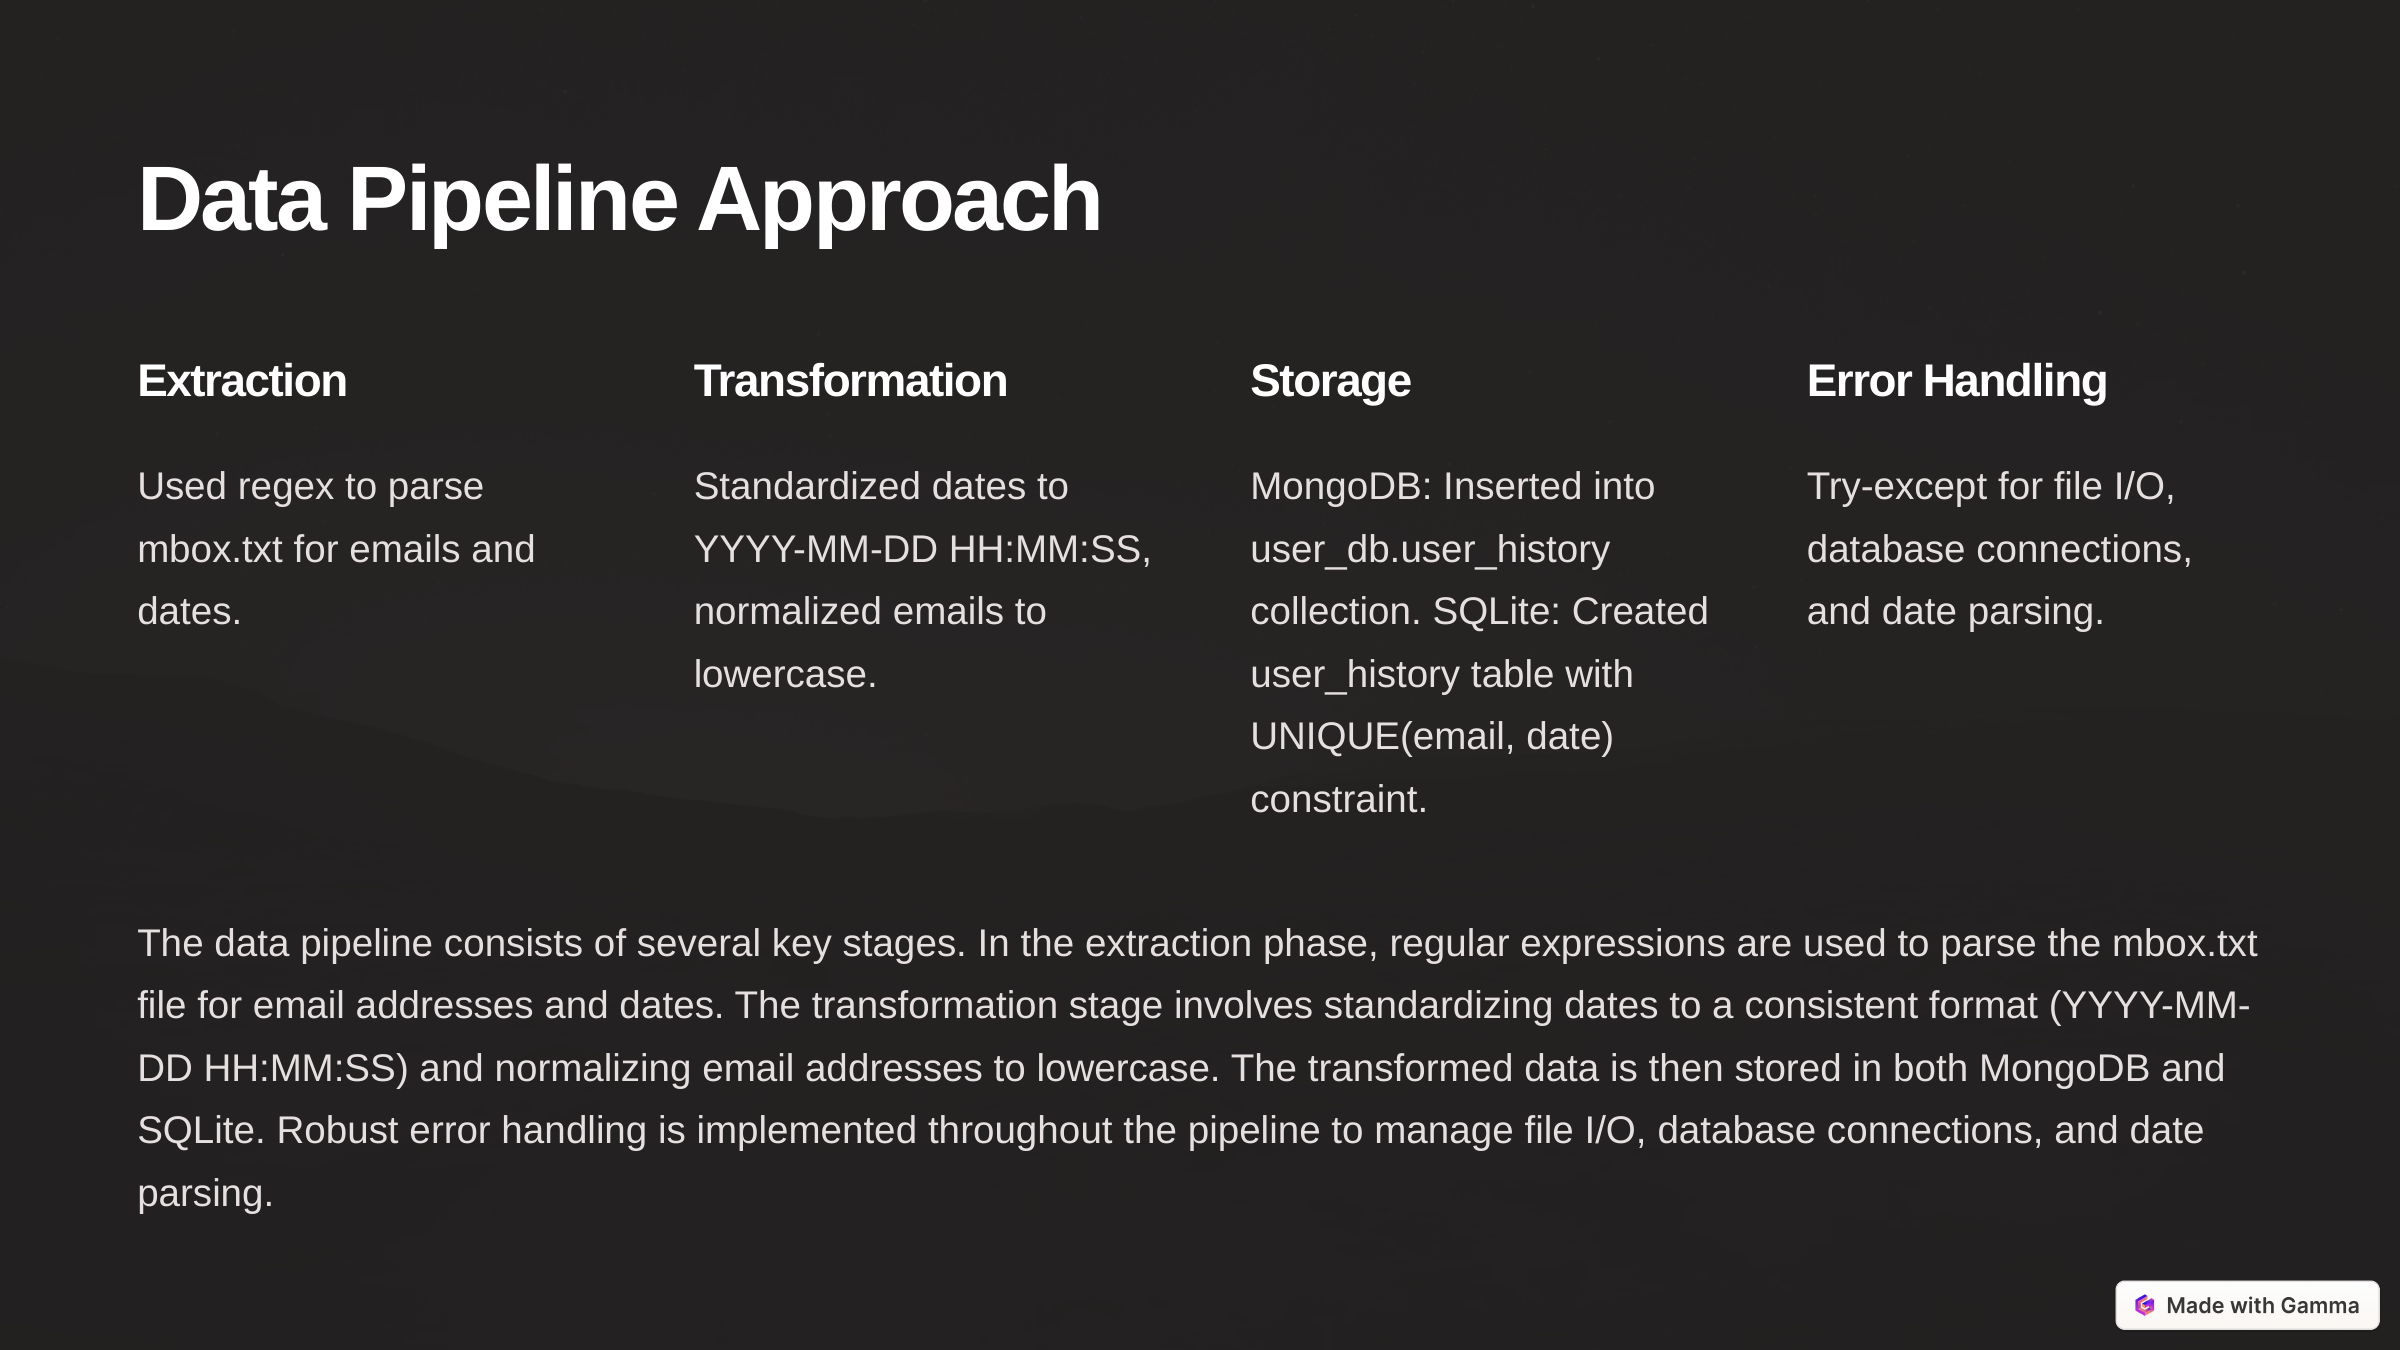

Data Pipeline Approach
Extraction
Transformation
Storage
Error Handling
Used regex to parse mbox.txt for emails and dates.
Standardized dates to YYYY-MM-DD HH:MM:SS, normalized emails to lowercase.
MongoDB: Inserted into user_db.user_history collection. SQLite: Created user_history table with UNIQUE(email, date) constraint.
Try-except for file I/O, database connections, and date parsing.
The data pipeline consists of several key stages. In the extraction phase, regular expressions are used to parse the mbox.txt file for email addresses and dates. The transformation stage involves standardizing dates to a consistent format (YYYY-MM-DD HH:MM:SS) and normalizing email addresses to lowercase. The transformed data is then stored in both MongoDB and SQLite. Robust error handling is implemented throughout the pipeline to manage file I/O, database connections, and date parsing.